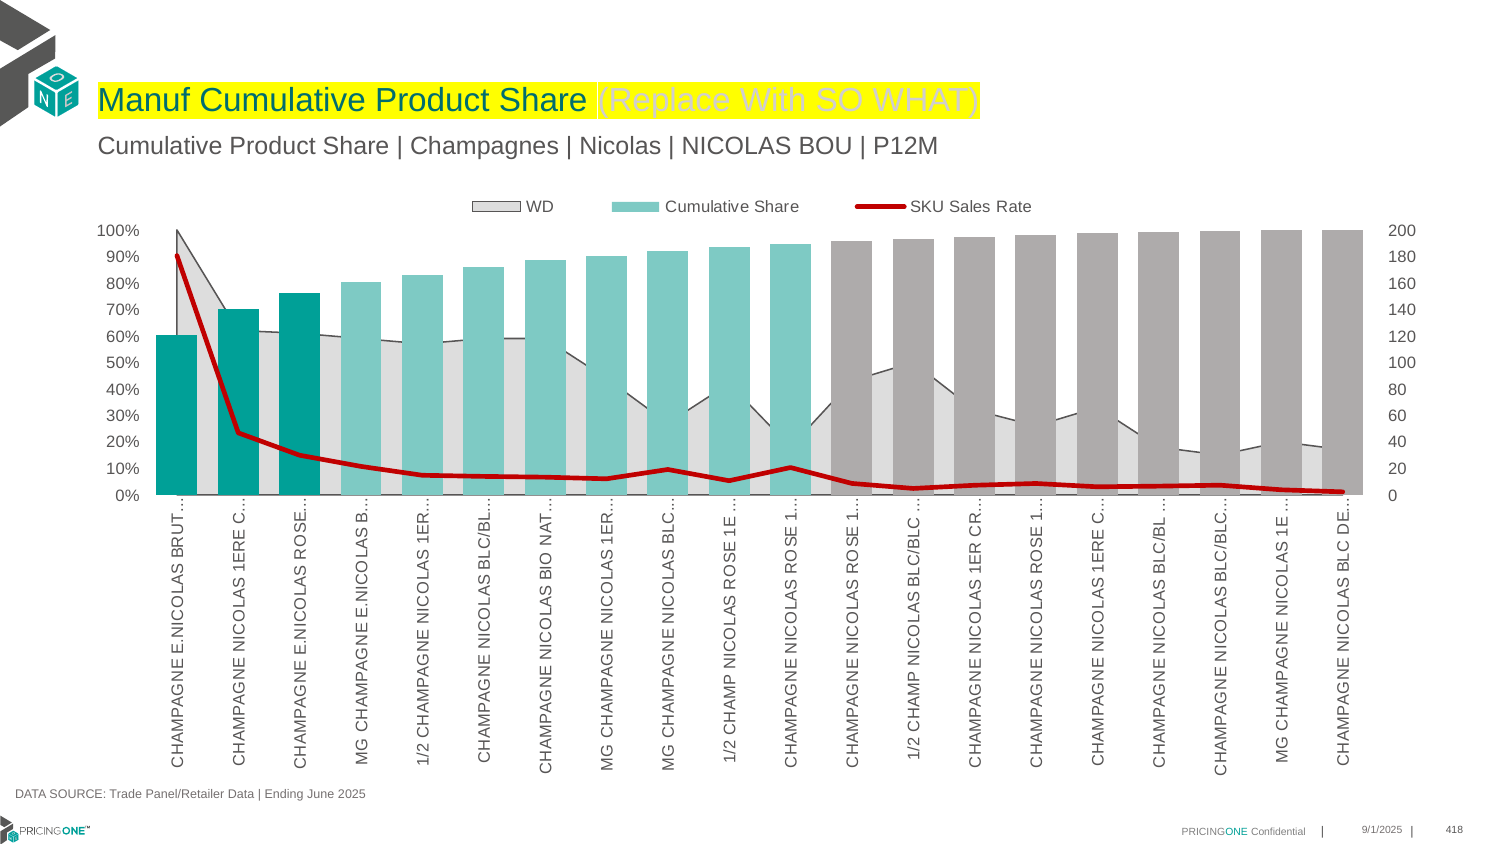

# Manuf Cumulative Product Share (Replace With SO WHAT)
Cumulative Product Share | Champagnes | Nicolas | NICOLAS BOU | P12M

### Chart

| Category | WD | Cumulative Share | SKU Sales Rate |
|---|---|---|---|
| CHAMPAGNE E.NICOLAS BRUT 1CT X 750ML | 1.0 | 0.6032605064475178 | 180.58 |
| CHAMPAGNE NICOLAS 1ERE CUVEE 1CT X 750ML | 0.62 | 0.7000066813656711 | 46.70967741935484 |
| CHAMPAGNE E.NICOLAS ROSE 1CT X 750ML | 0.61 | 0.7608071089730741 | 29.83606557377049 |
| MG CHAMPAGNE E.NICOLAS BRUT 1CT X 1500ML | 0.59 | 0.8030333400146991 | 21.423728813559322 |
| 1/2 CHAMPAGNE NICOLAS 1ERE CUV 1CT X 375ML | 0.57 | 0.8310950758335004 | 14.73684210526316 |
| CHAMPAGNE NICOLAS BLC/BLC BS 1CT X 750ML | 0.59 | 0.858421861428476 | 13.864406779661017 |
| CHAMPAGNE NICOLAS BIO NAT 2017 1CT X 750ML | 0.59 | 0.8846128148593573 | 13.288135593220339 |
| MG CHAMPAGNE NICOLAS 1ERE CUVE 1CT X 1500ML | 0.44 | 0.902285027059531 | 12.022727272727273 |
| MG CHAMPAGNE NICOLAS BLC/BL BS 1CT X 1500ML | 0.27 | 0.9194895436627246 | 19.074074074074073 |
| 1/2 CHAMP NICOLAS ROSE 1E C BS 1CT X 375ML | 0.42 | 0.9343555822810182 | 10.595238095238095 |
| CHAMPAGNE NICOLAS ROSE 1ERE ET 1CT X 750ML | 0.18 | 0.9467161087726331 | 20.555555555555557 |
| CHAMPAGNE NICOLAS ROSE 1ERE CU 1CT X 750ML | 0.43 | 0.9590432284358923 | 8.581395348837209 |
| 1/2 CHAMP NICOLAS BLC/BLC BS 1CT X 375ML | 0.5 | 0.9670274604129084 | 4.78 |
| CHAMPAGNE NICOLAS 1ER CRU BS 1CT X 750ML | 0.32 | 0.9746776241063674 | 7.15625 |
| CHAMPAGNE NICOLAS ROSE 1E C BS 1CT X 750ML | 0.26 | 0.9820939400013363 | 8.538461538461538 |
| CHAMPAGNE NICOLAS 1ERE CUV ETU 1CT X 750ML | 0.33 | 0.9887418988441238 | 6.03030303030303 |
| CHAMPAGNE NICOLAS BLC/BL BS ET 1CT X 750ML | 0.18 | 0.9926504977617425 | 6.5 |
| CHAMPAGNE NICOLAS BLC/BLC 2002 1CT X 750ML | 0.15 | 0.9962584352241598 | 7.2 |
| MG CHAMPAGNE NICOLAS 1E CRU BS 1CT X 1500ML | 0.2 | 0.9987639473508385 | 3.75 |
| CHAMPAGNE NICOLAS BLC DE NOIRS 1CT X 750ML | 0.17 | 1.0 | 2.176470588235294 |
DATA SOURCE: Trade Panel/Retailer Data | Ending June 2025

9/1/2025
418